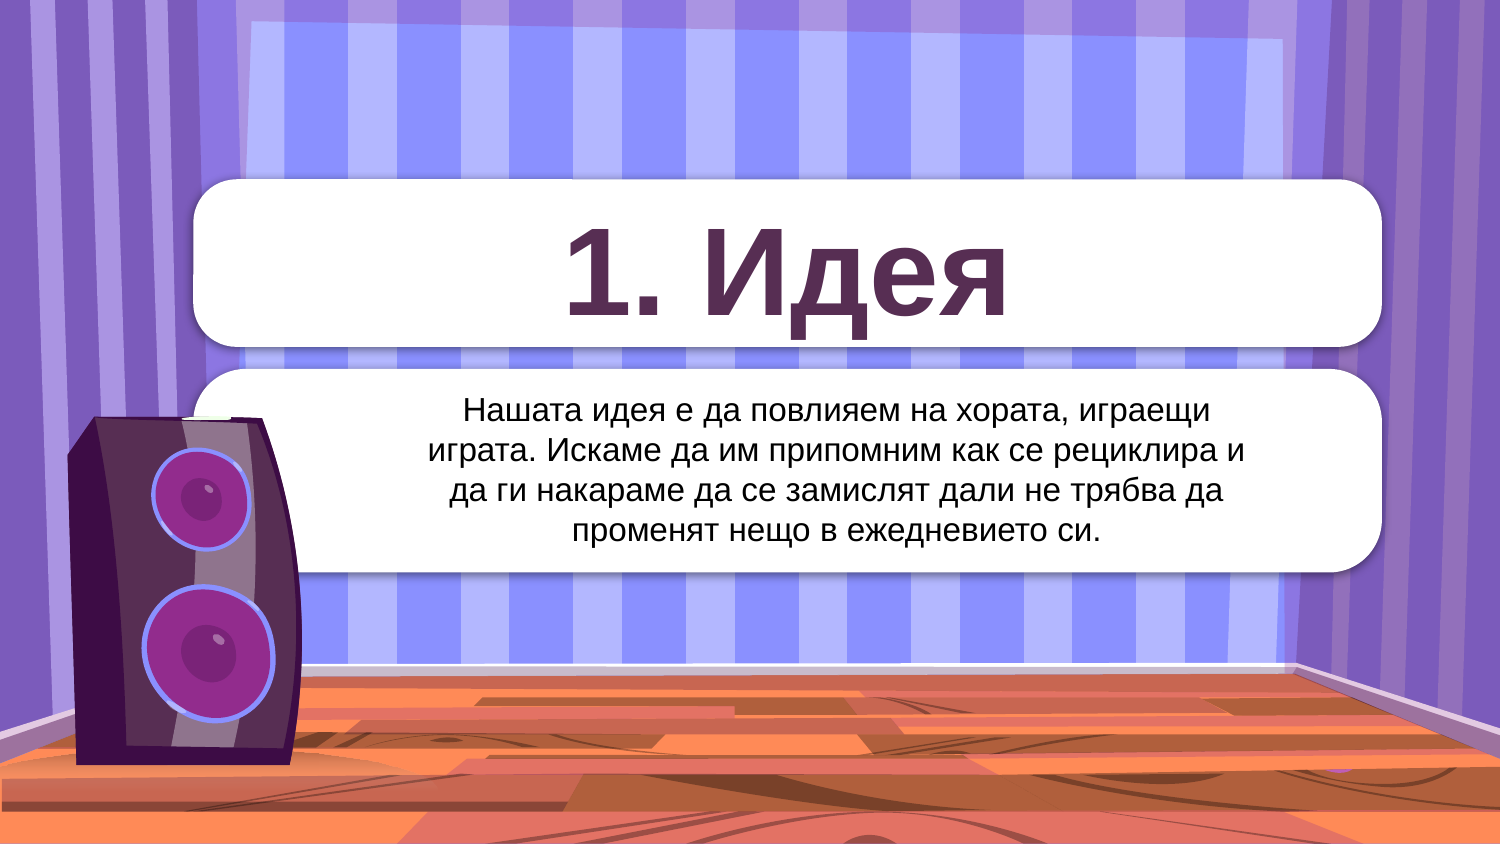

# 1. Идея
Нашата идея е да повлияем на хората, играещи играта. Искаме да им припомним как се рециклира и да ги накараме да се замислят дали не трябва да променят нещо в ежедневието си.